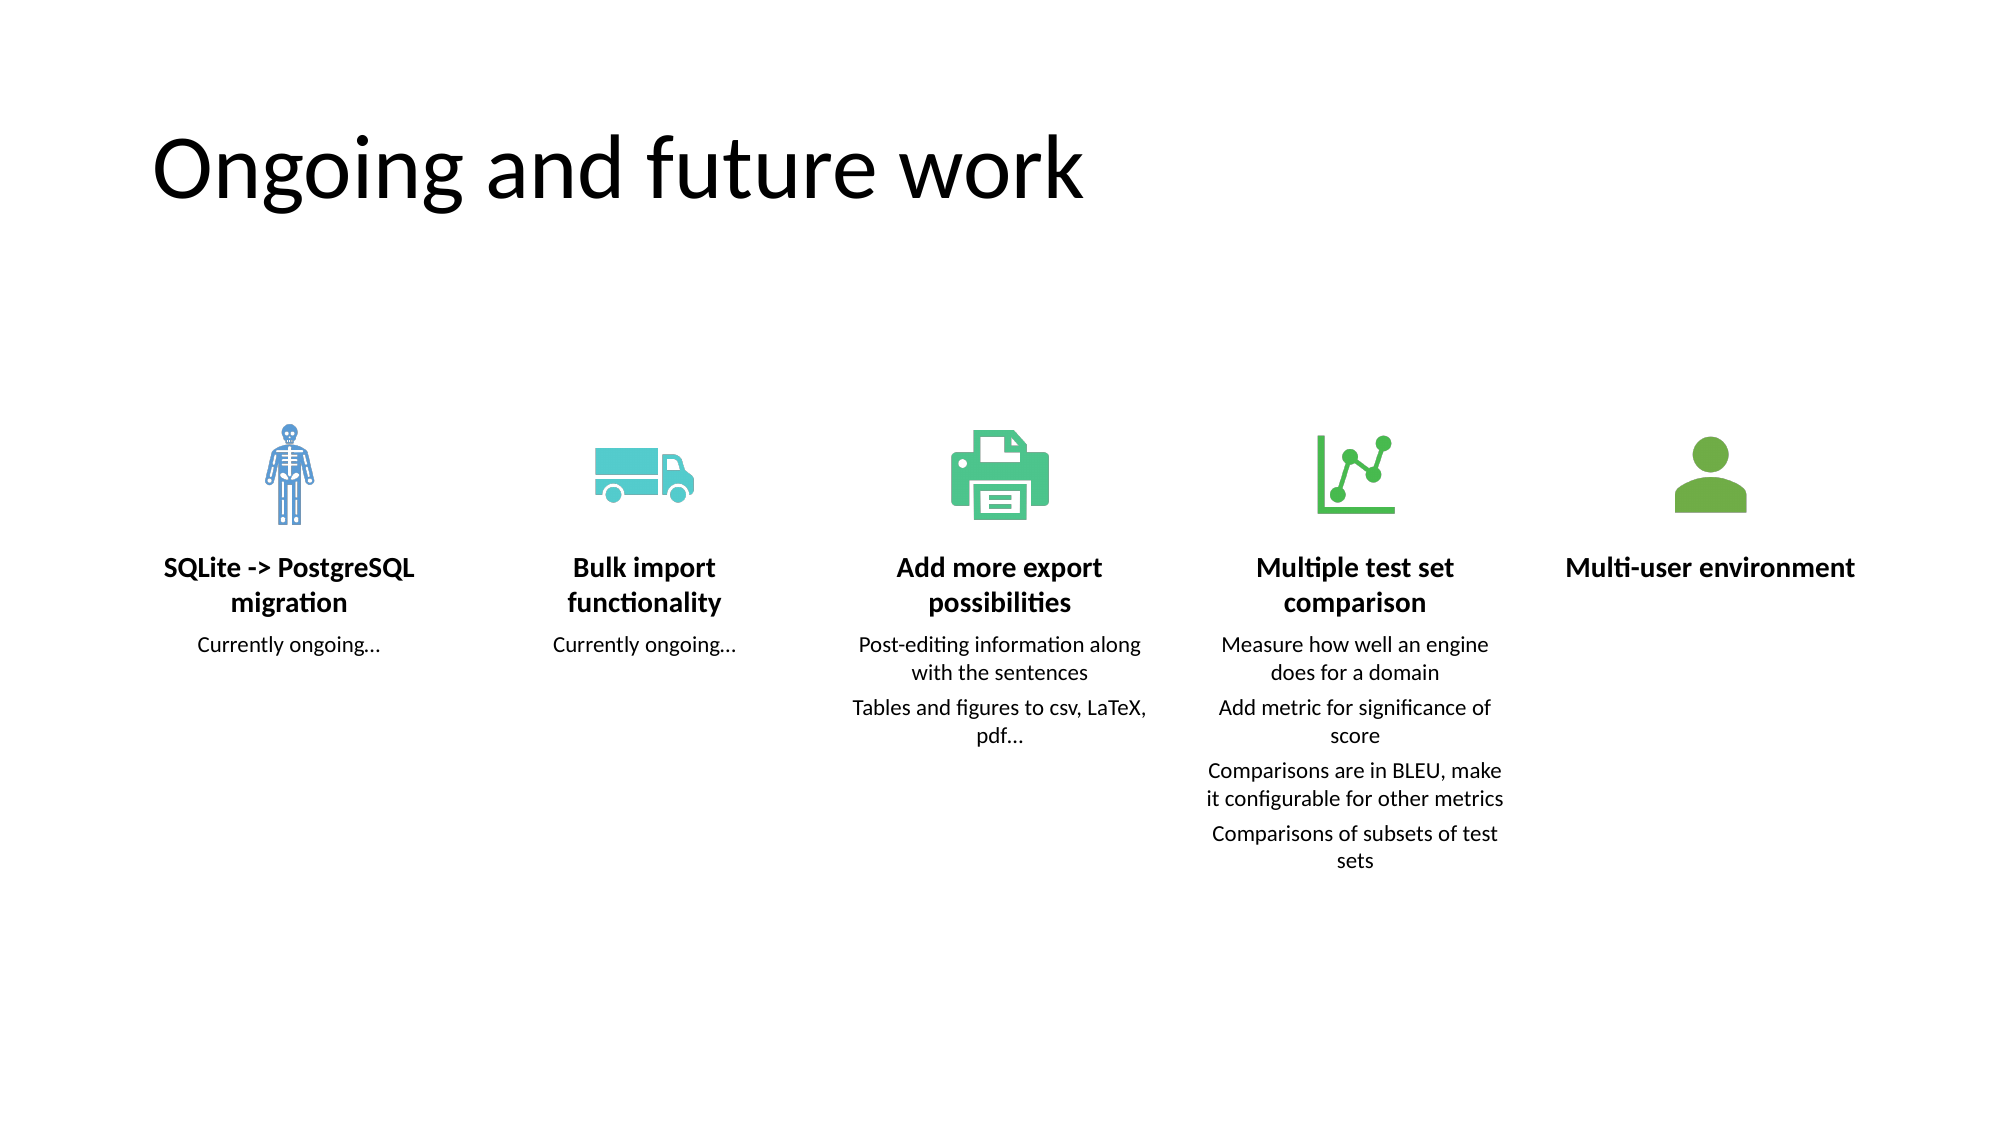

Ongoing and future work
SQLite -> PostgreSQL migration
Currently ongoing…
Bulk import functionality
Currently ongoing…

Add more export possibilities
Post-editing information along with the sentences
Tables and figures to csv, LaTeX, pdf…
Multiple test set comparison
Measure how well an engine does for a domain
Add metric for significance of score
Comparisons are in BLEU, make it configurable for other metrics
Comparisons of subsets of test sets
Multi-user environment